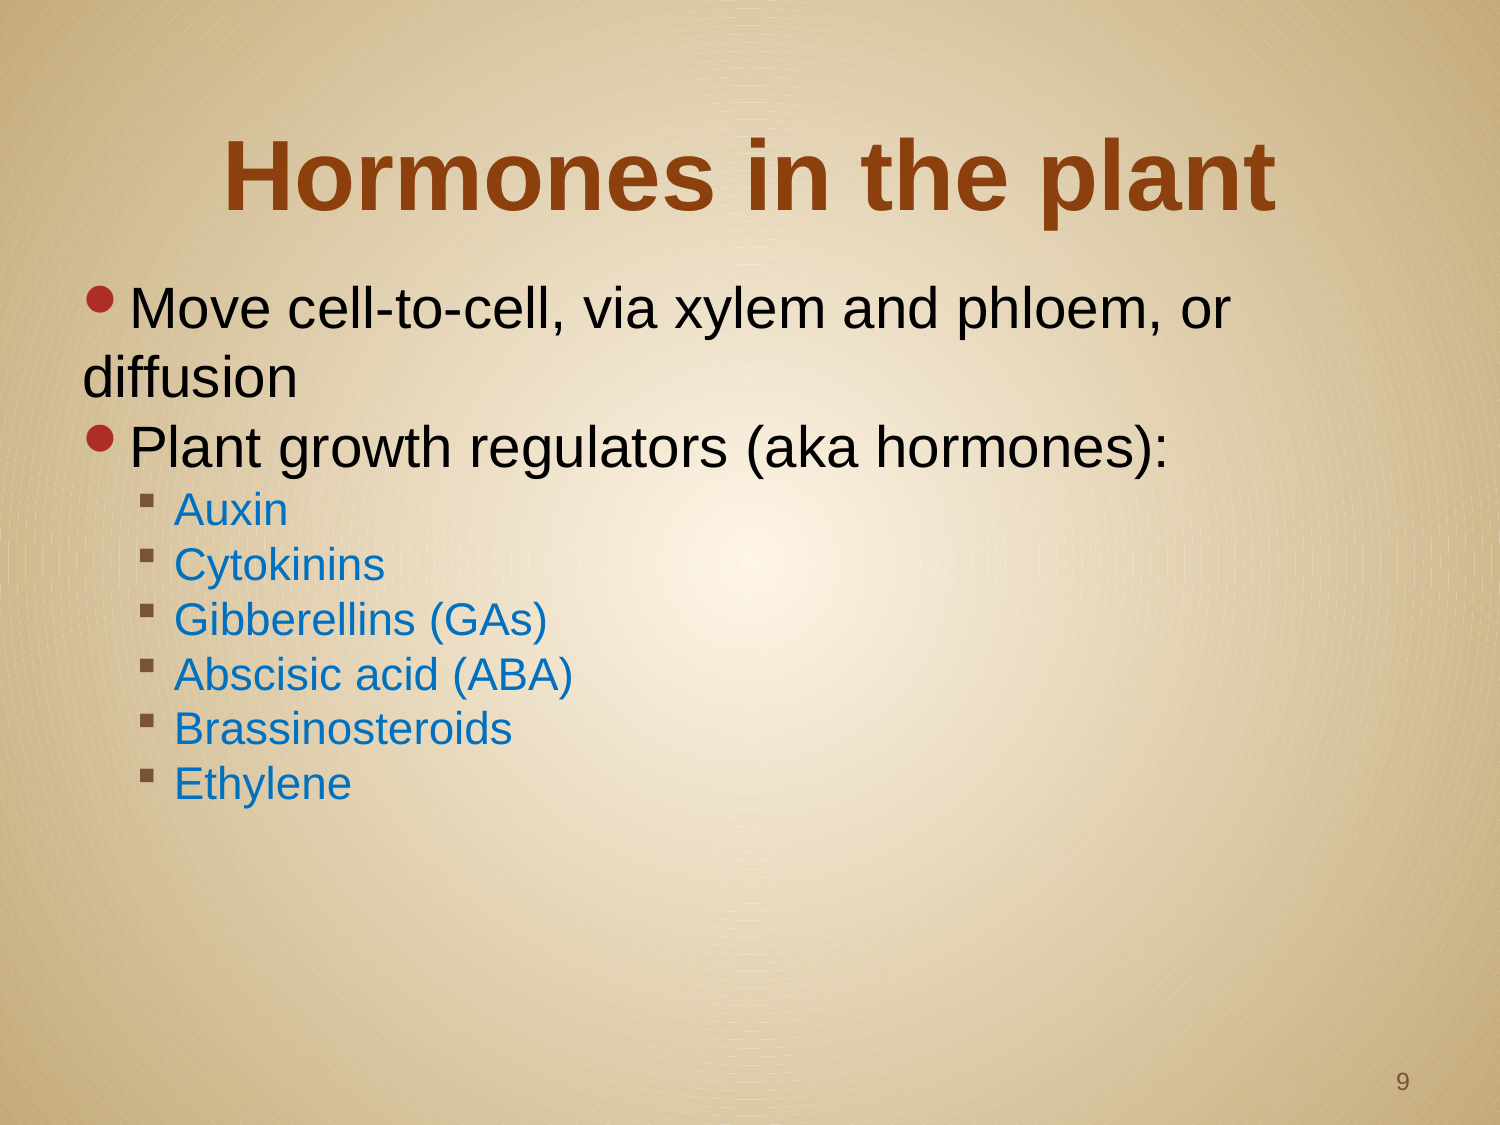

# Hormones in the plant
Move cell-to-cell, via xylem and phloem, or diffusion
Plant growth regulators (aka hormones):
Auxin
Cytokinins
Gibberellins (GAs)
Abscisic acid (ABA)
Brassinosteroids
Ethylene

9